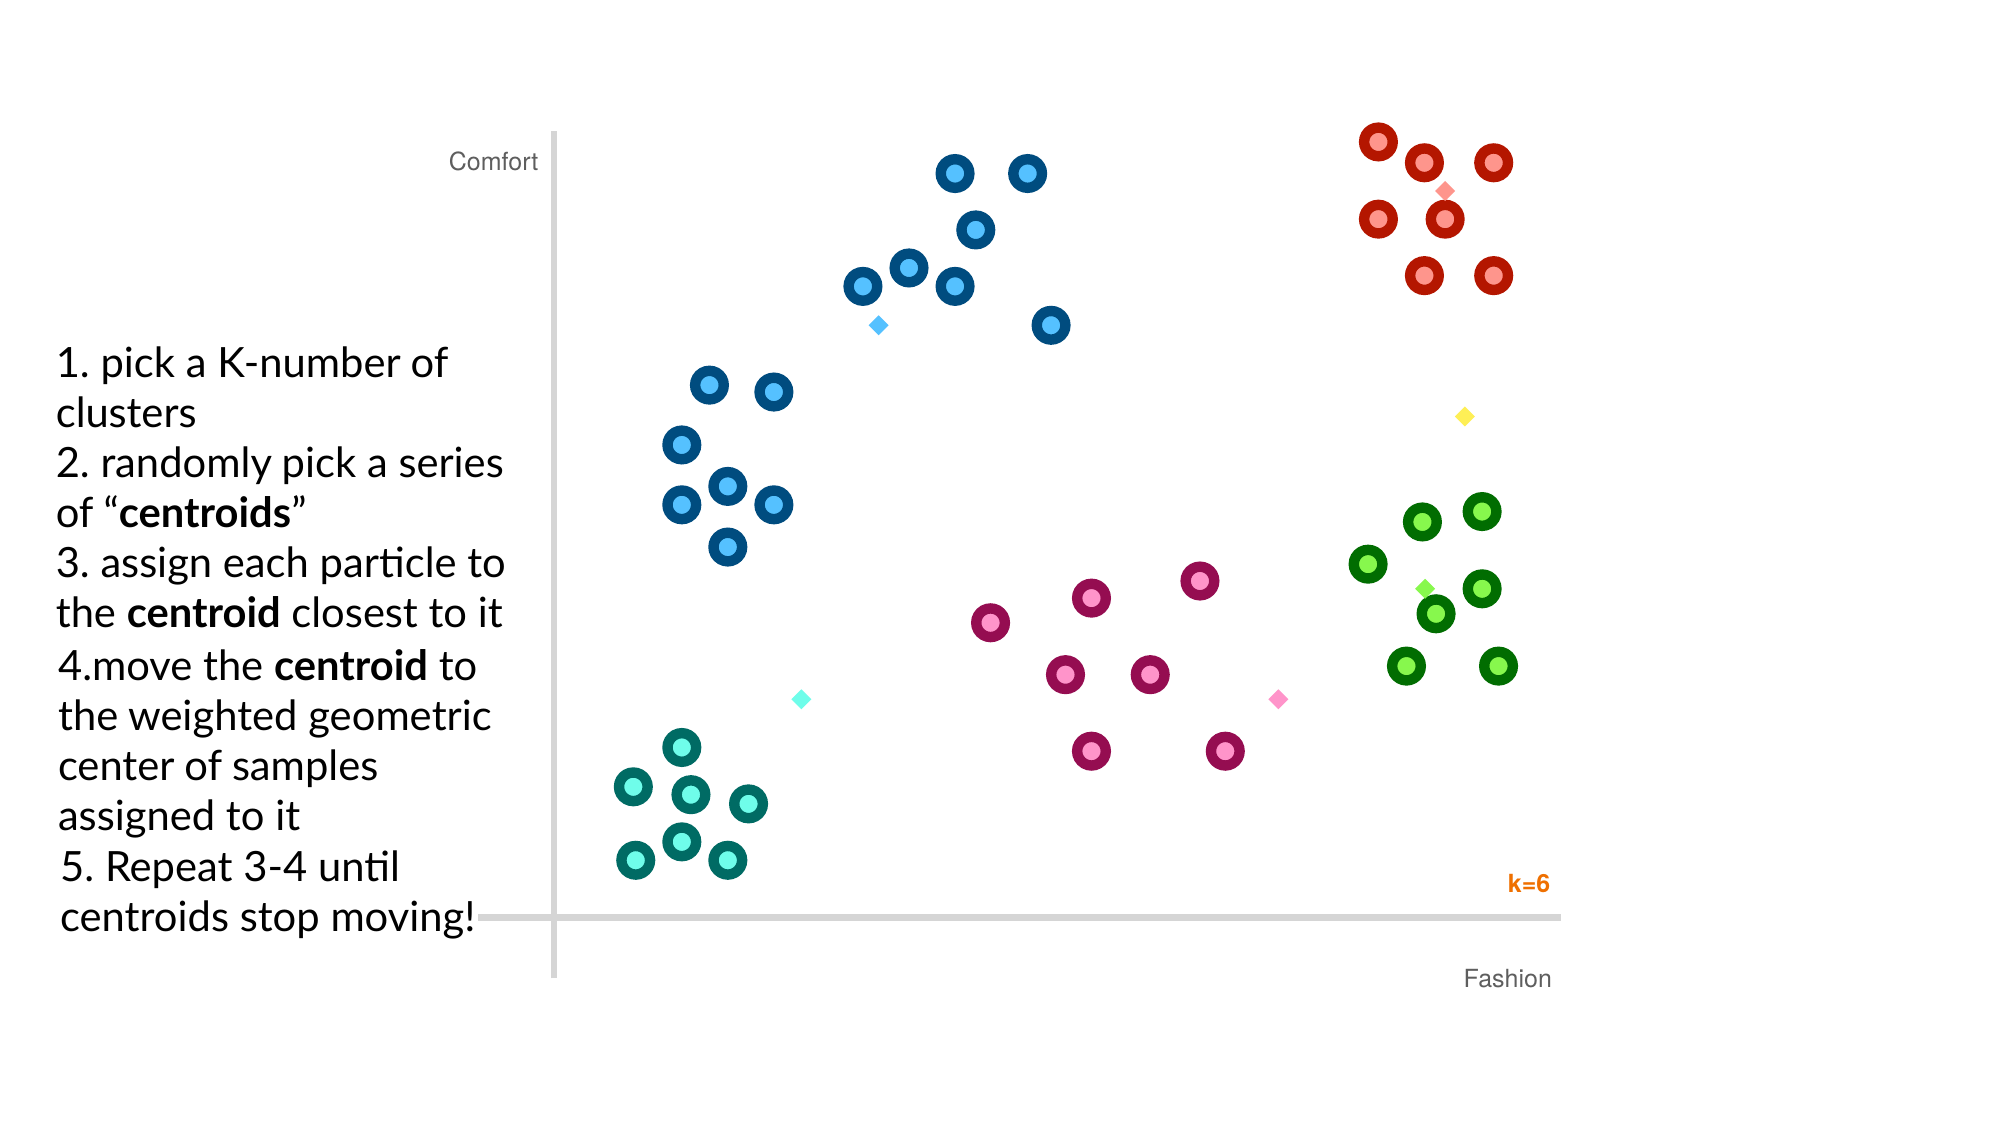

Comfort

1. pick a K-number of clusters
2. randomly pick a series of “centroids”
3. assign each particle to the centroid closest to it

4.move the centroid to the weighted geometric center of samples assigned to it

5. Repeat 3-4 until centroids stop moving!

k=6
Fashion